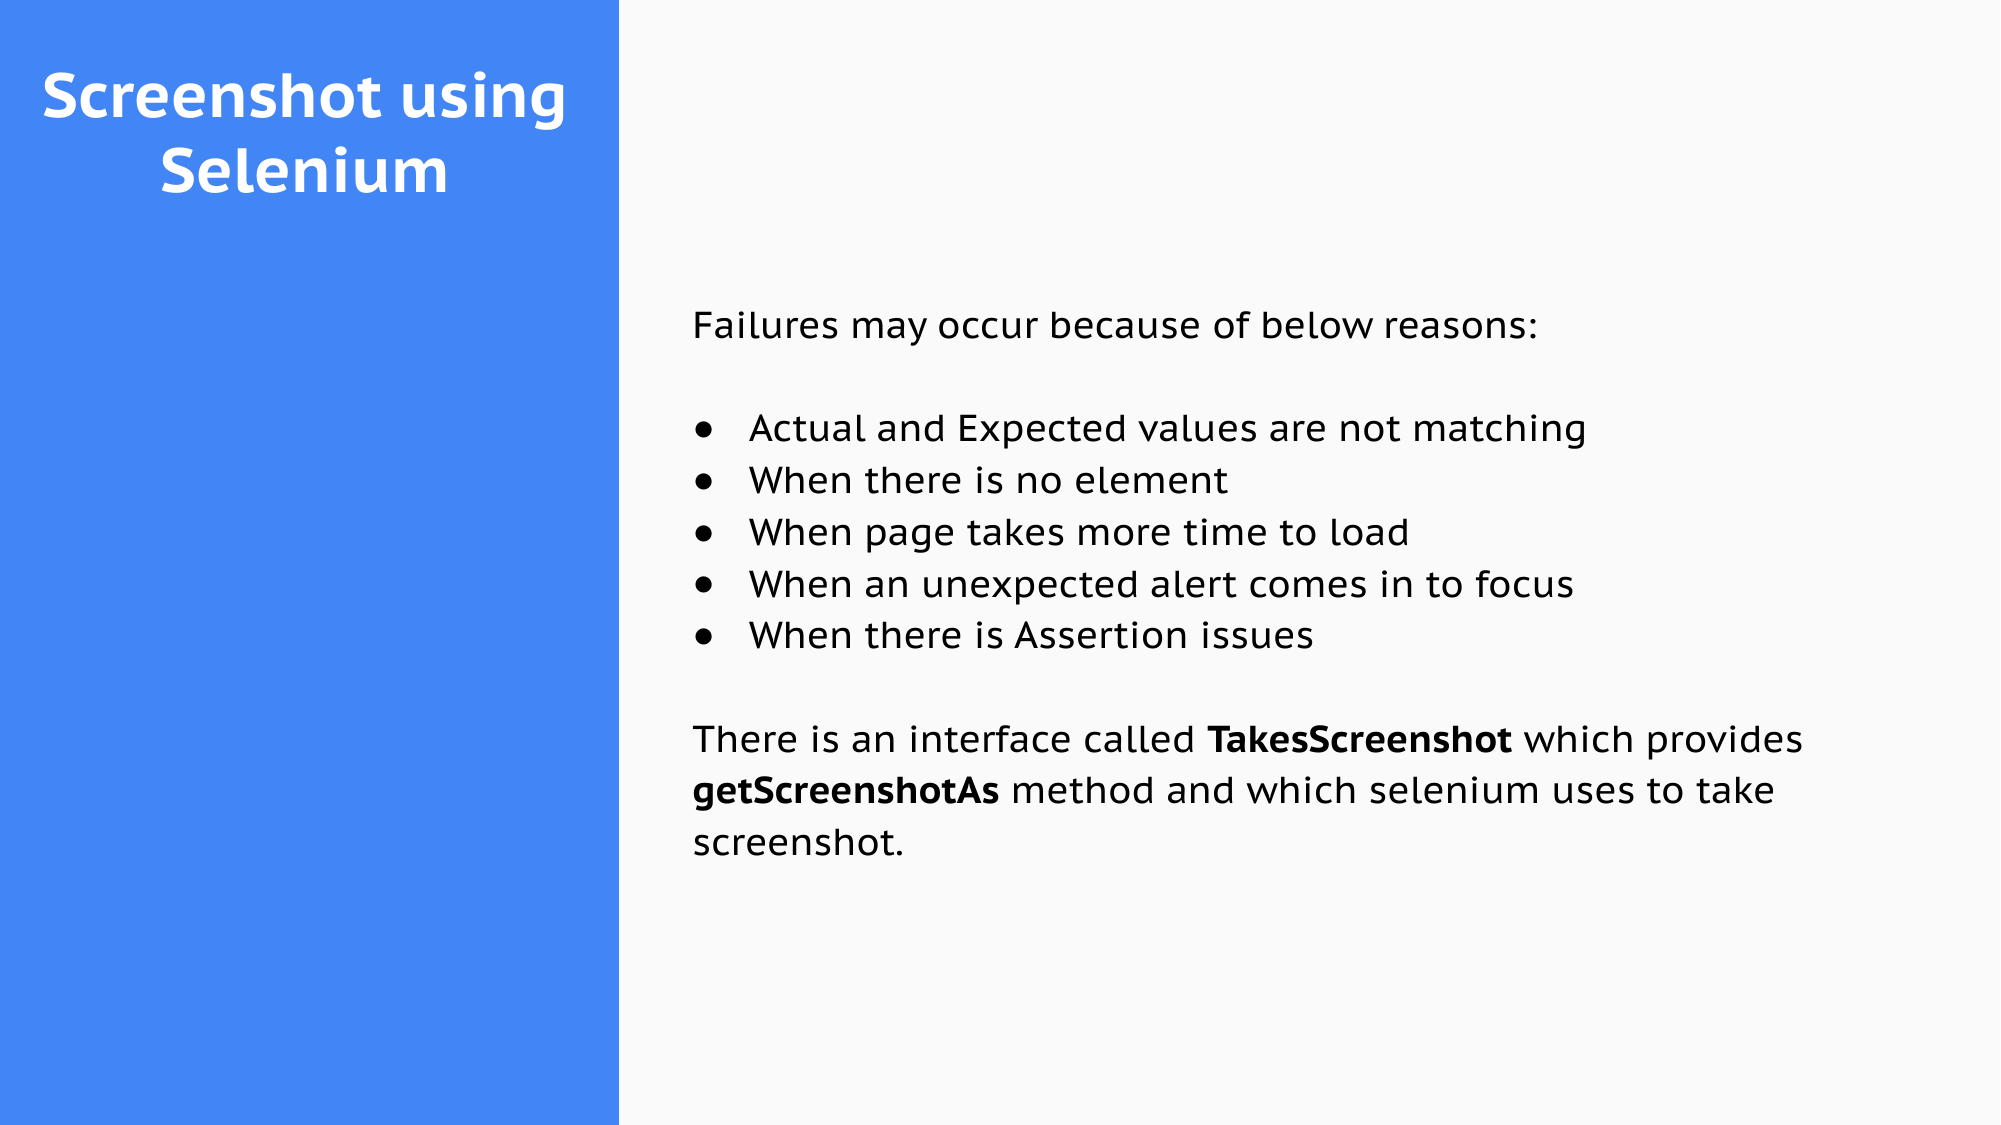

# Screenshot using Selenium
Failures may occur because of below reasons:

Actual and Expected values are not matching
When there is no element
When page takes more time to load
When an unexpected alert comes in to focus
When there is Assertion issues

There is an interface called TakesScreenshot which provides
getScreenshotAs method and which selenium uses to take
screenshot.